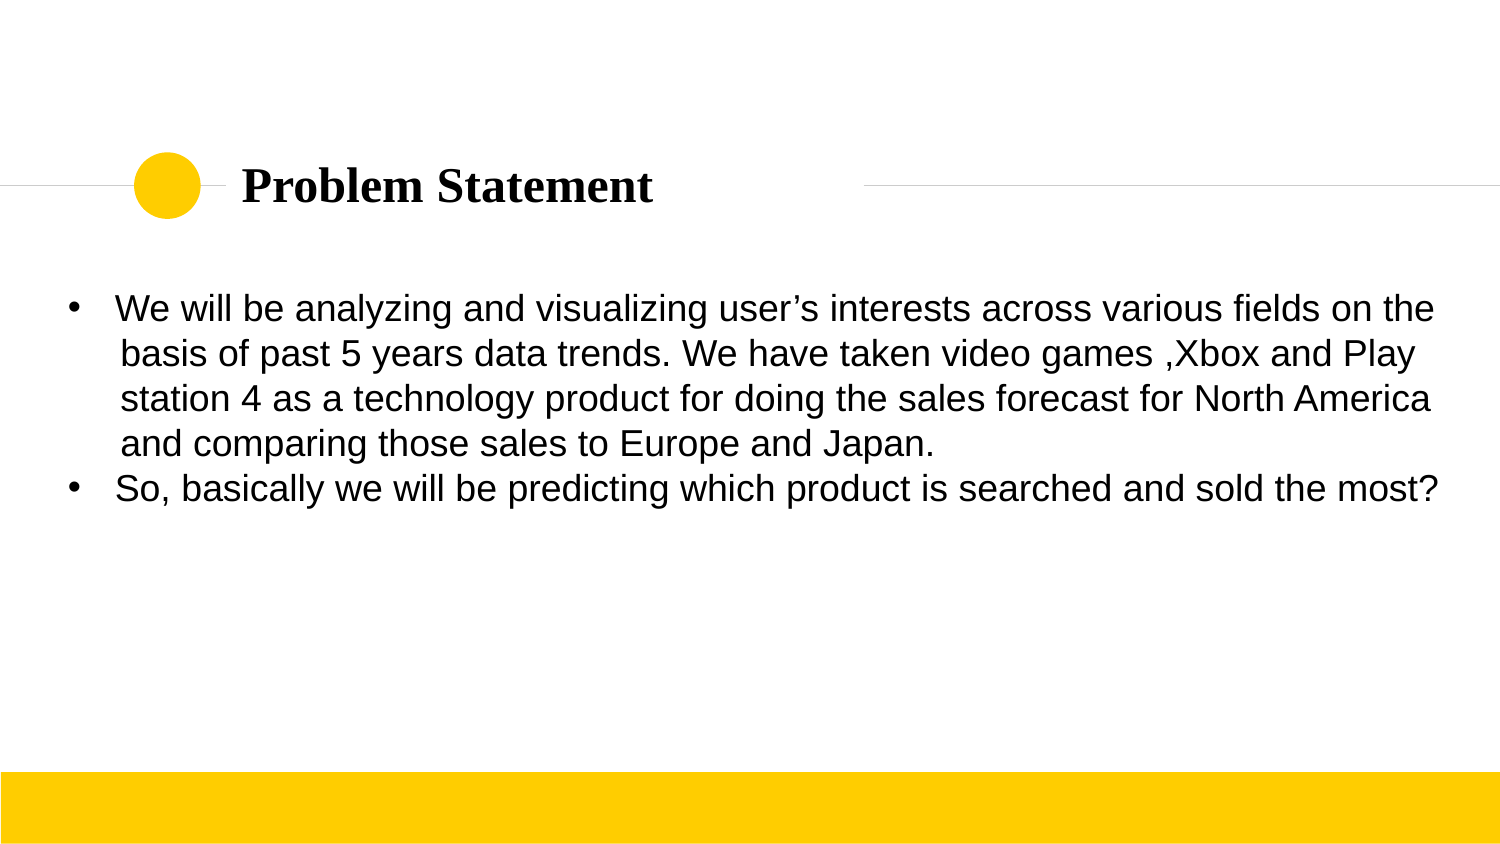

# Problem Statement
We will be analyzing and visualizing user’s interests across various fields on the
     basis of past 5 years data trends. We have taken video games ,Xbox and Play
     station 4 as a technology product for doing the sales forecast for North America
     and comparing those sales to Europe and Japan.
So, basically we will be predicting which product is searched and sold the most?

2